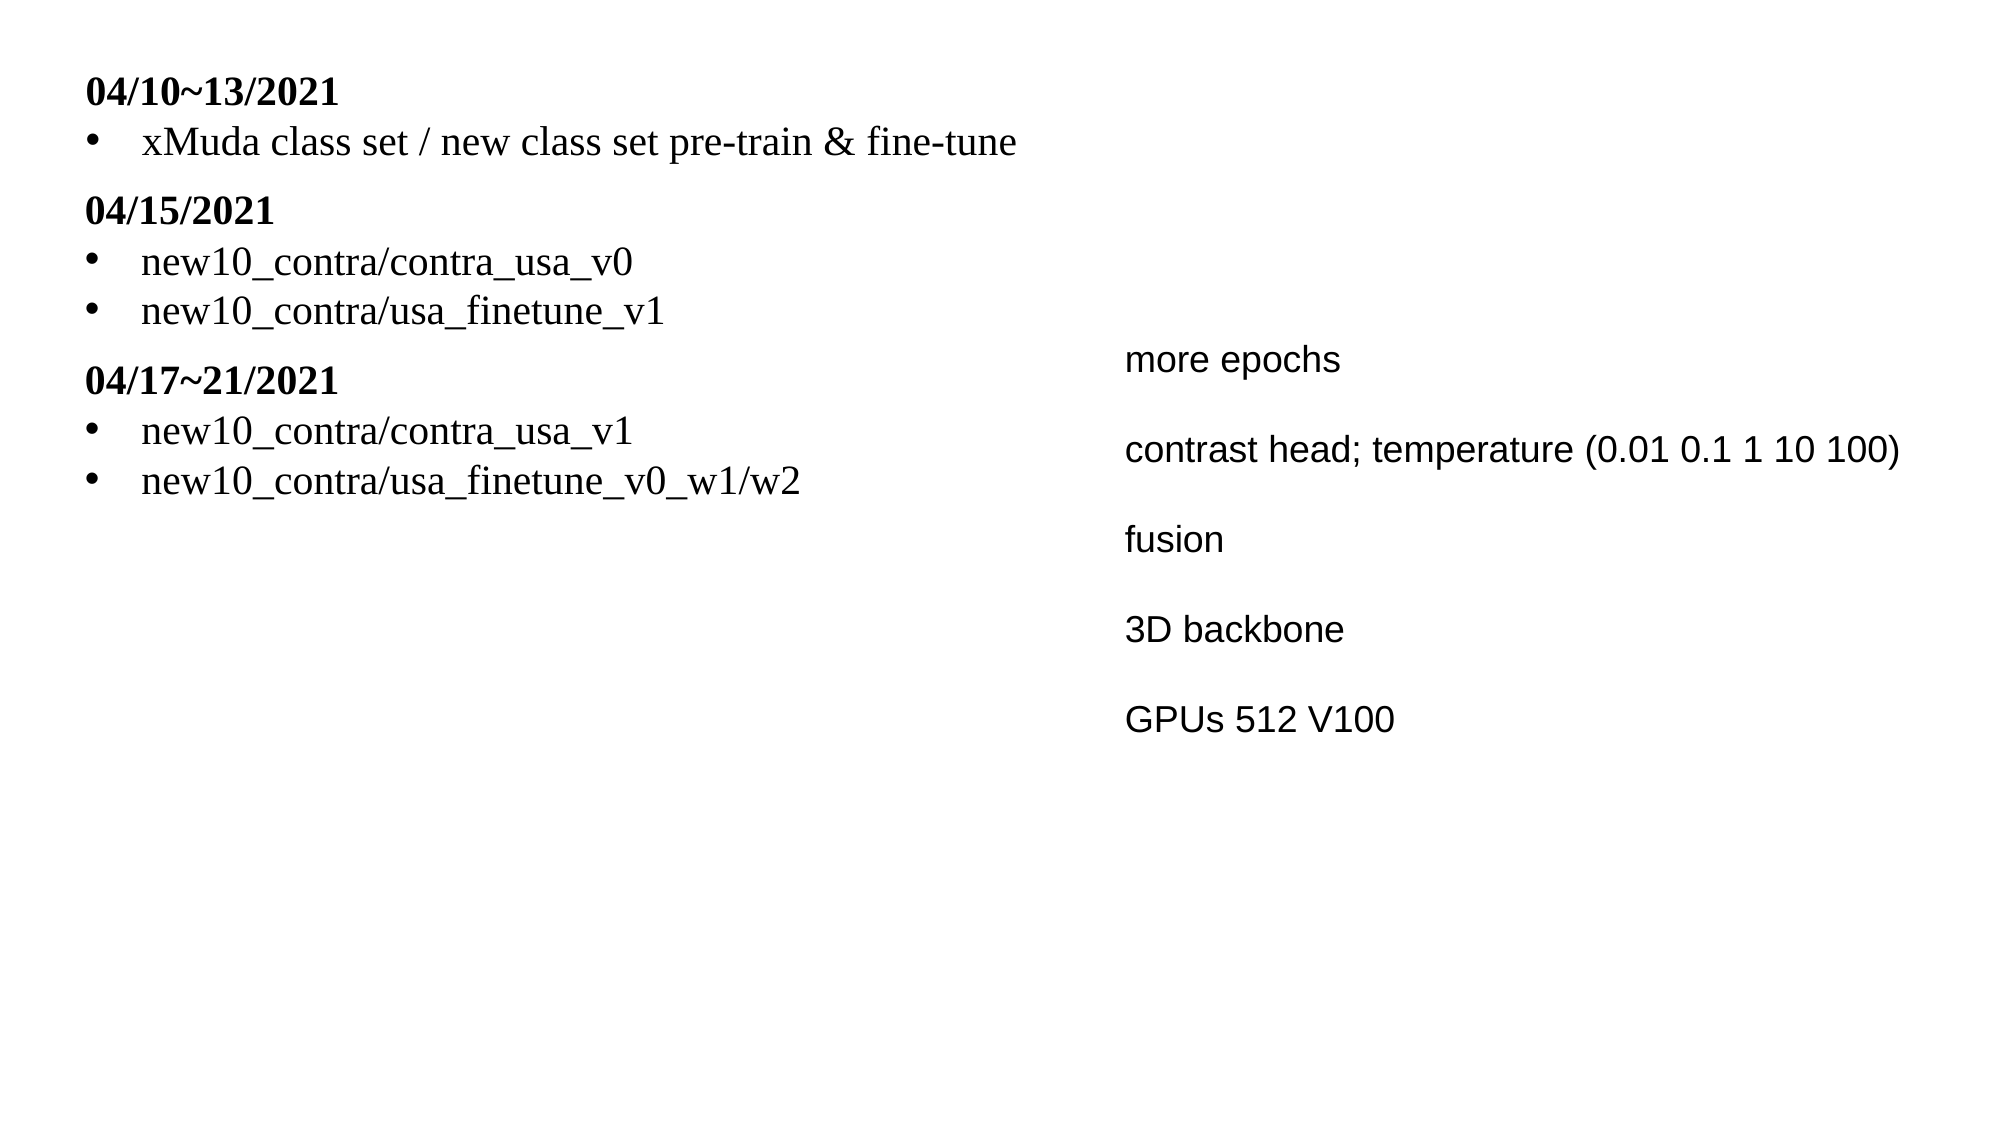

04/10~13/2021
xMuda class set / new class set pre-train & fine-tune
04/15/2021
new10_contra/contra_usa_v0
new10_contra/usa_finetune_v1
more epochs

contrast head; temperature (0.01 0.1 1 10 100)

fusion

3D backbone

GPUs 512 V100
04/17~21/2021
new10_contra/contra_usa_v1
new10_contra/usa_finetune_v0_w1/w2